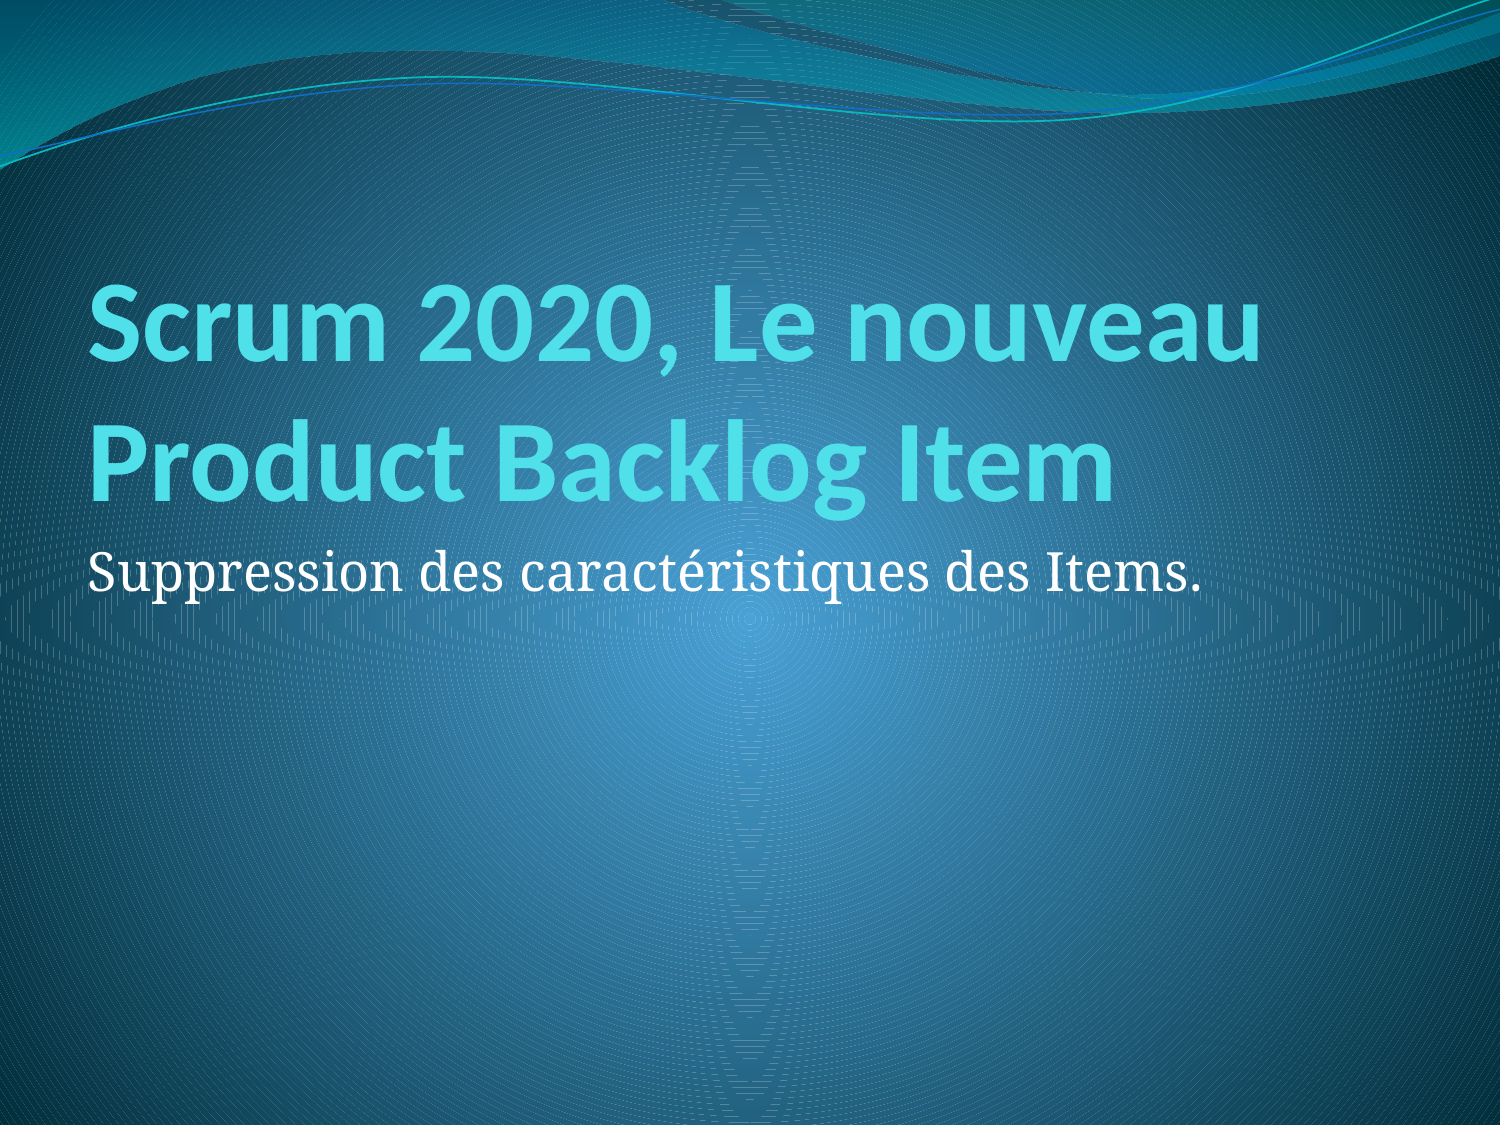

# Scrum 2020, Le nouveau Product Backlog Item
Suppression des caractéristiques des Items.